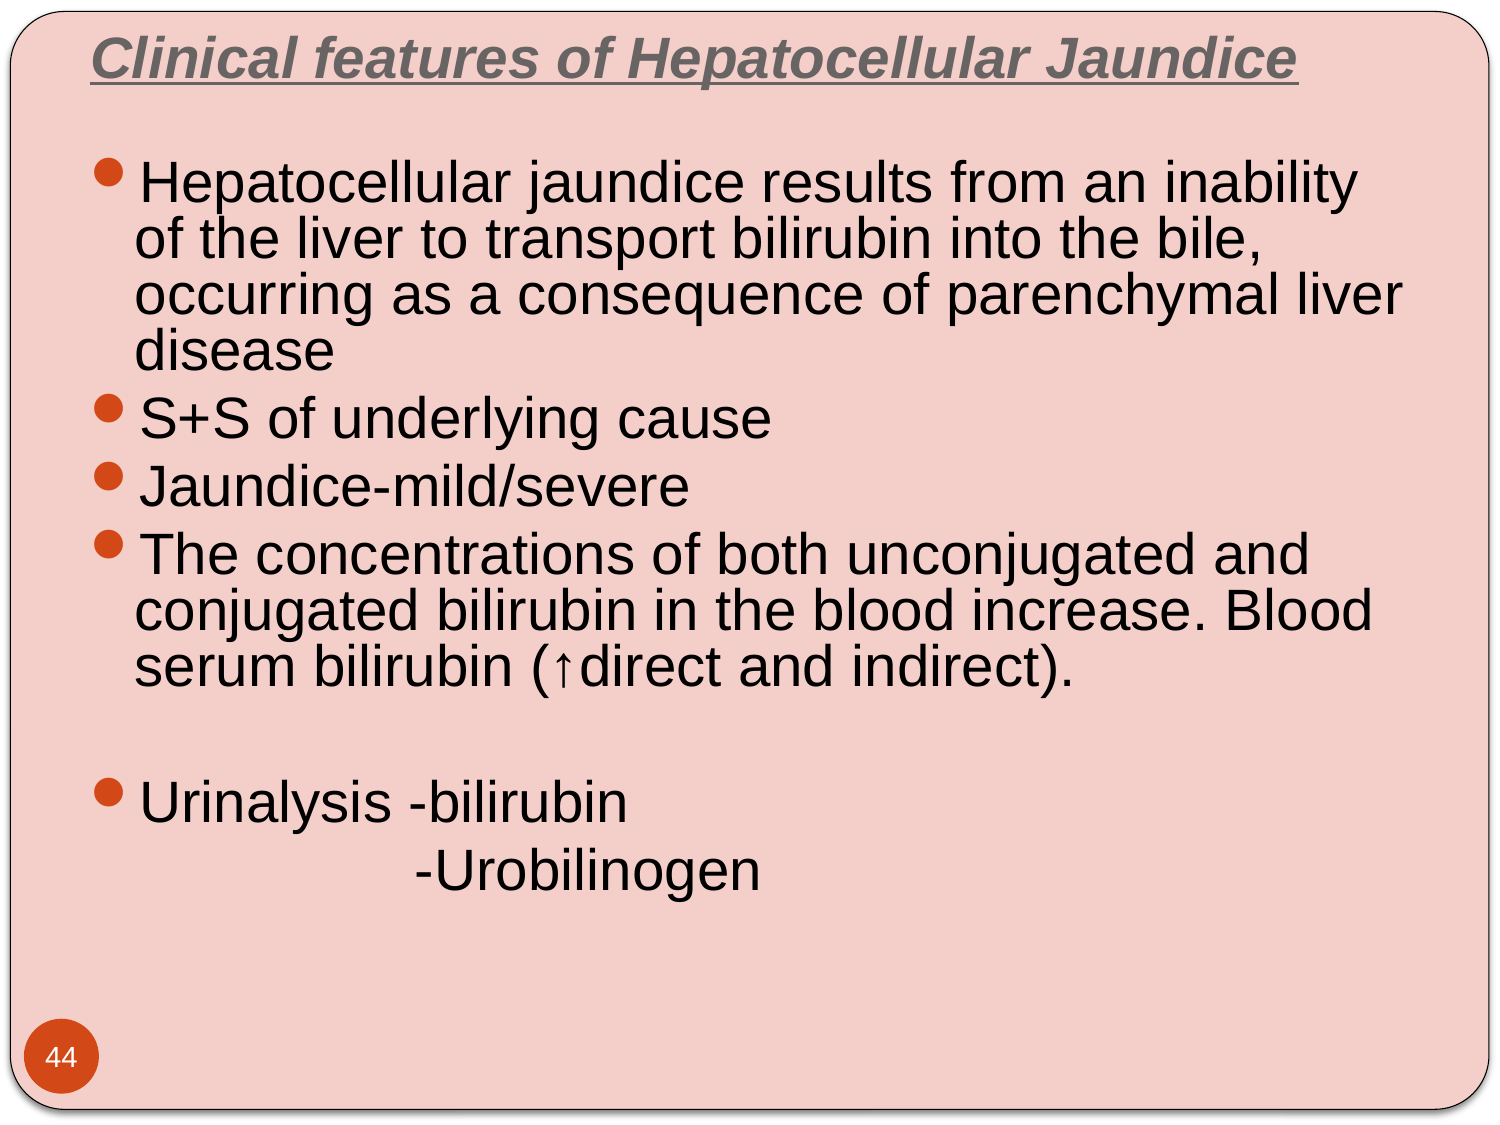

# Clinical features of Hepatocellular Jaundice
Hepatocellular jaundice results from an inability of the liver to transport bilirubin into the bile, occurring as a consequence of parenchymal liver disease
S+S of underlying cause
Jaundice-mild/severe
The concentrations of both unconjugated and conjugated bilirubin in the blood increase. Blood serum bilirubin (↑direct and indirect).

Urinalysis -bilirubin
                    -Urobilinogen
44